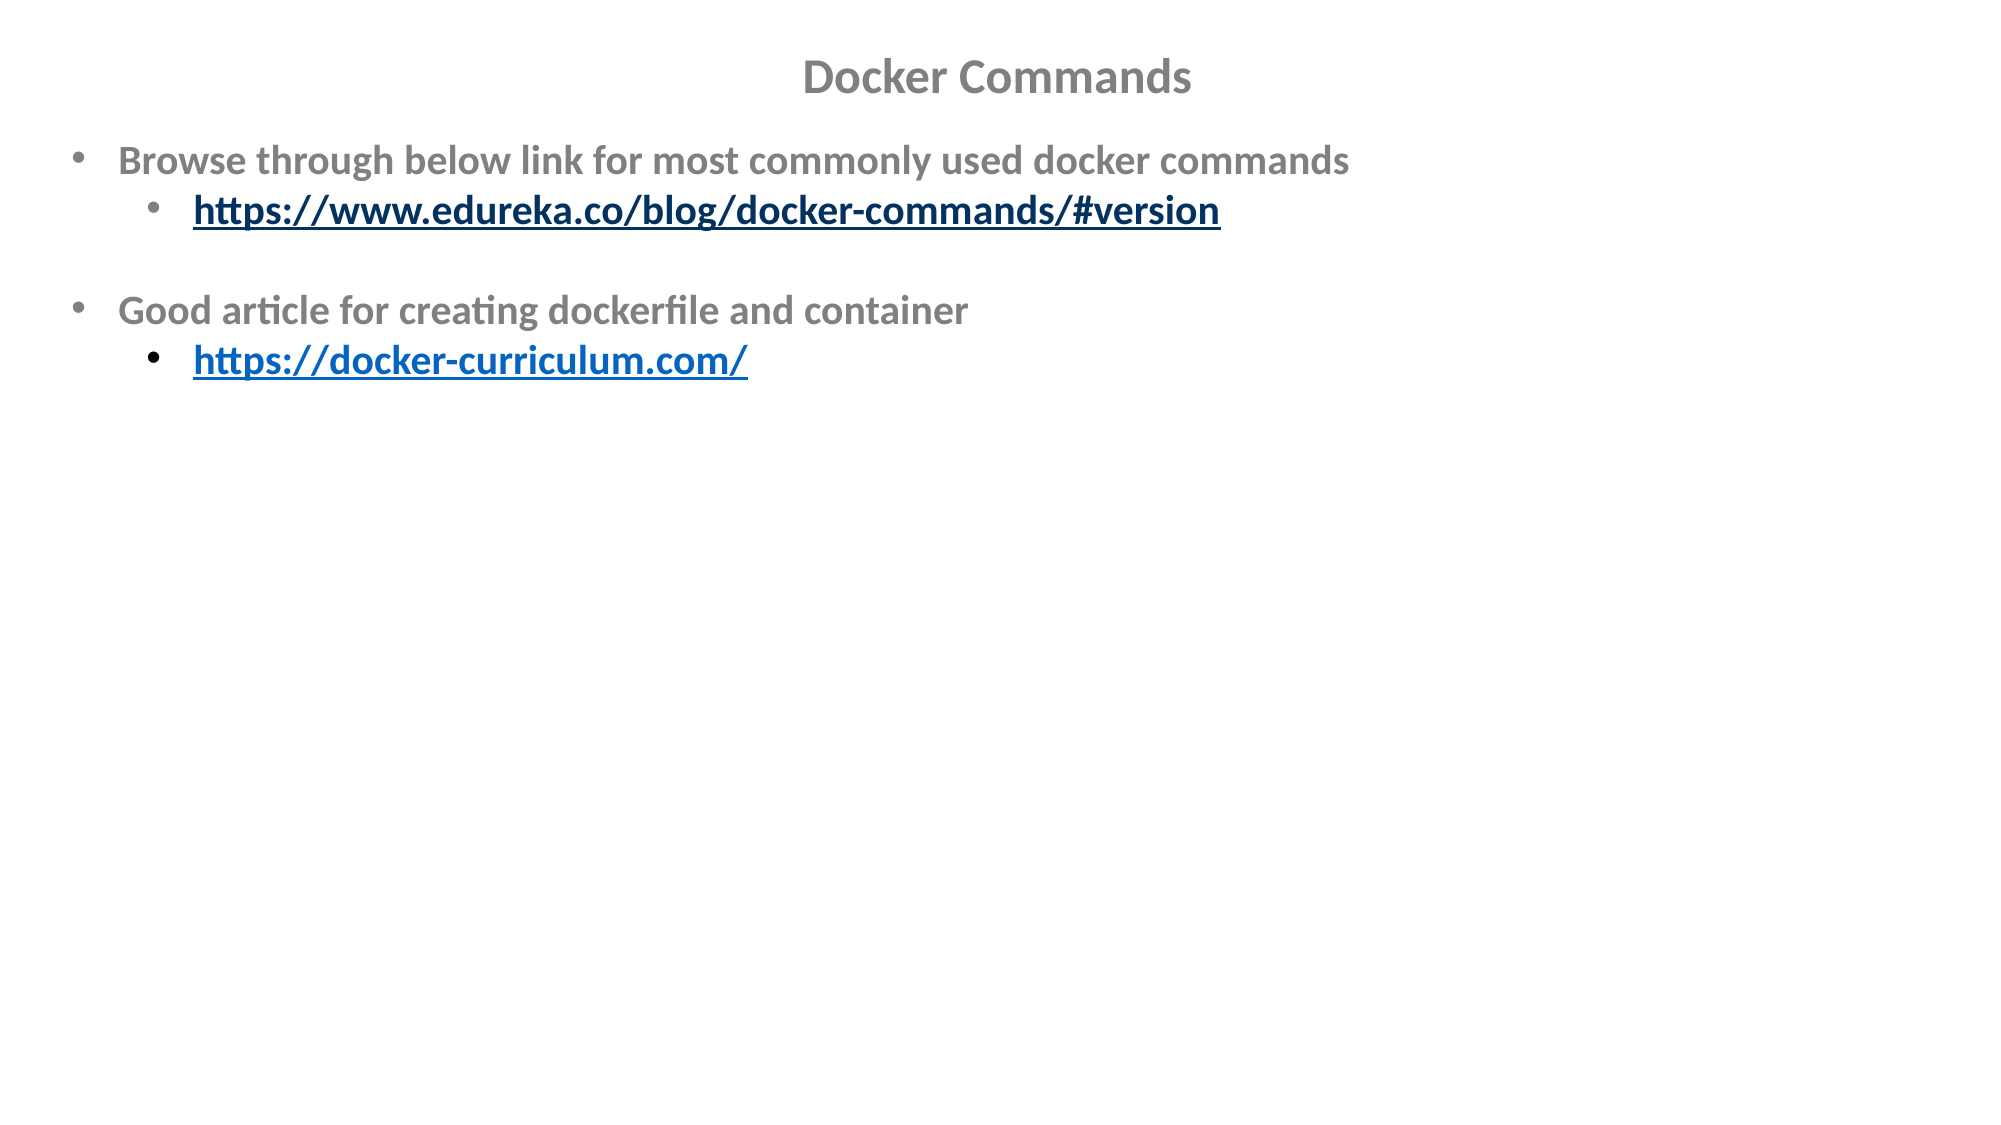

Docker Commands
Browse through below link for most commonly used docker commands
https://www.edureka.co/blog/docker-commands/#version

Good article for creating dockerfile and container
https://docker-curriculum.com/